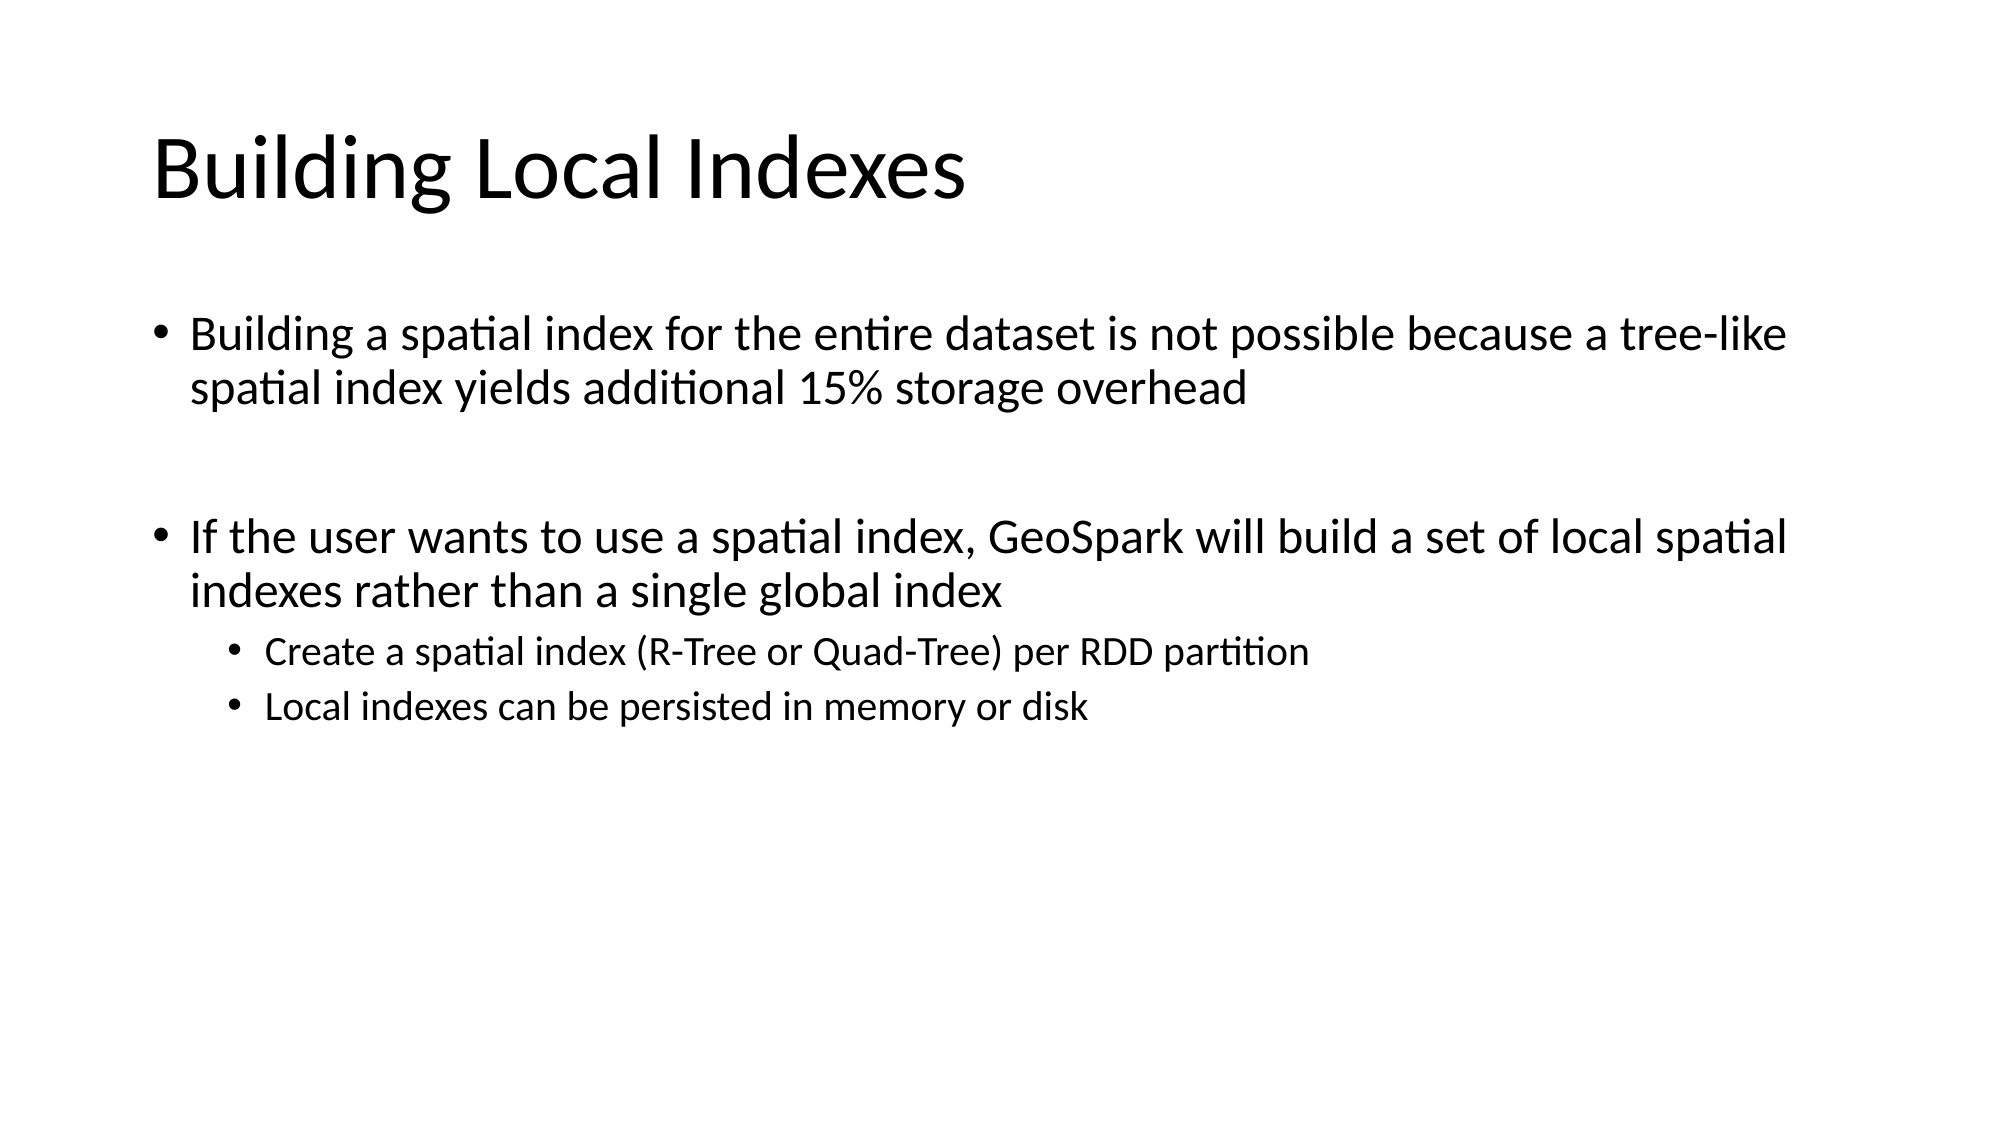

# Building Local Indexes
Building a spatial index for the entire dataset is not possible because a tree-like spatial index yields additional 15% storage overhead

If the user wants to use a spatial index, GeoSpark will build a set of local spatial indexes rather than a single global index
Create a spatial index (R-Tree or Quad-Tree) per RDD partition
Local indexes can be persisted in memory or disk